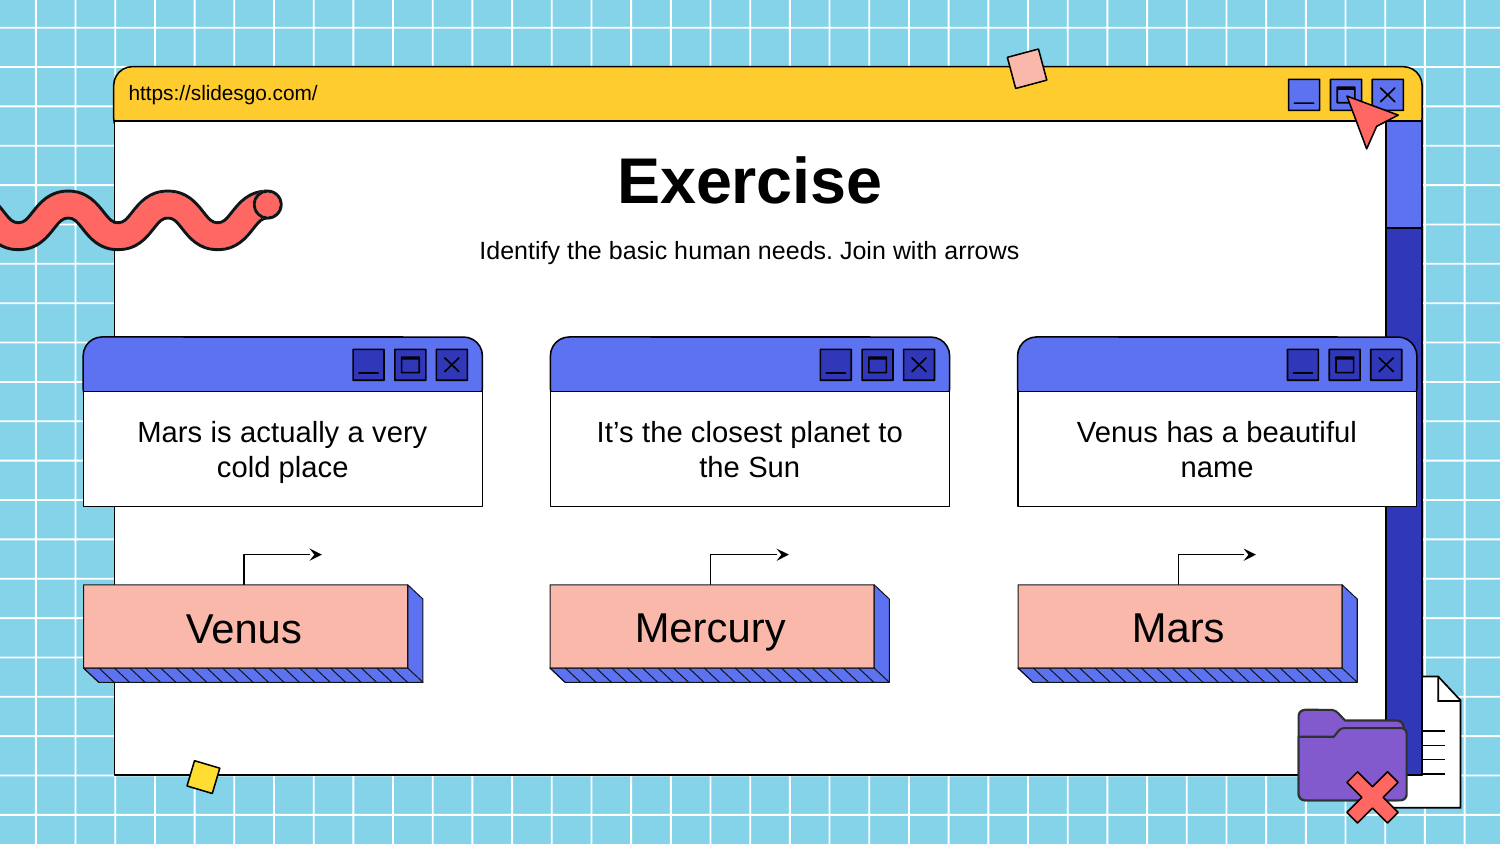

https://slidesgo.com/

# Exercise

Identify the basic human needs. Join with arrows

It’s the closest planet to the Sun
Venus has a beautiful name
Mars is actually a very cold place

Mercury
Mars
Venus